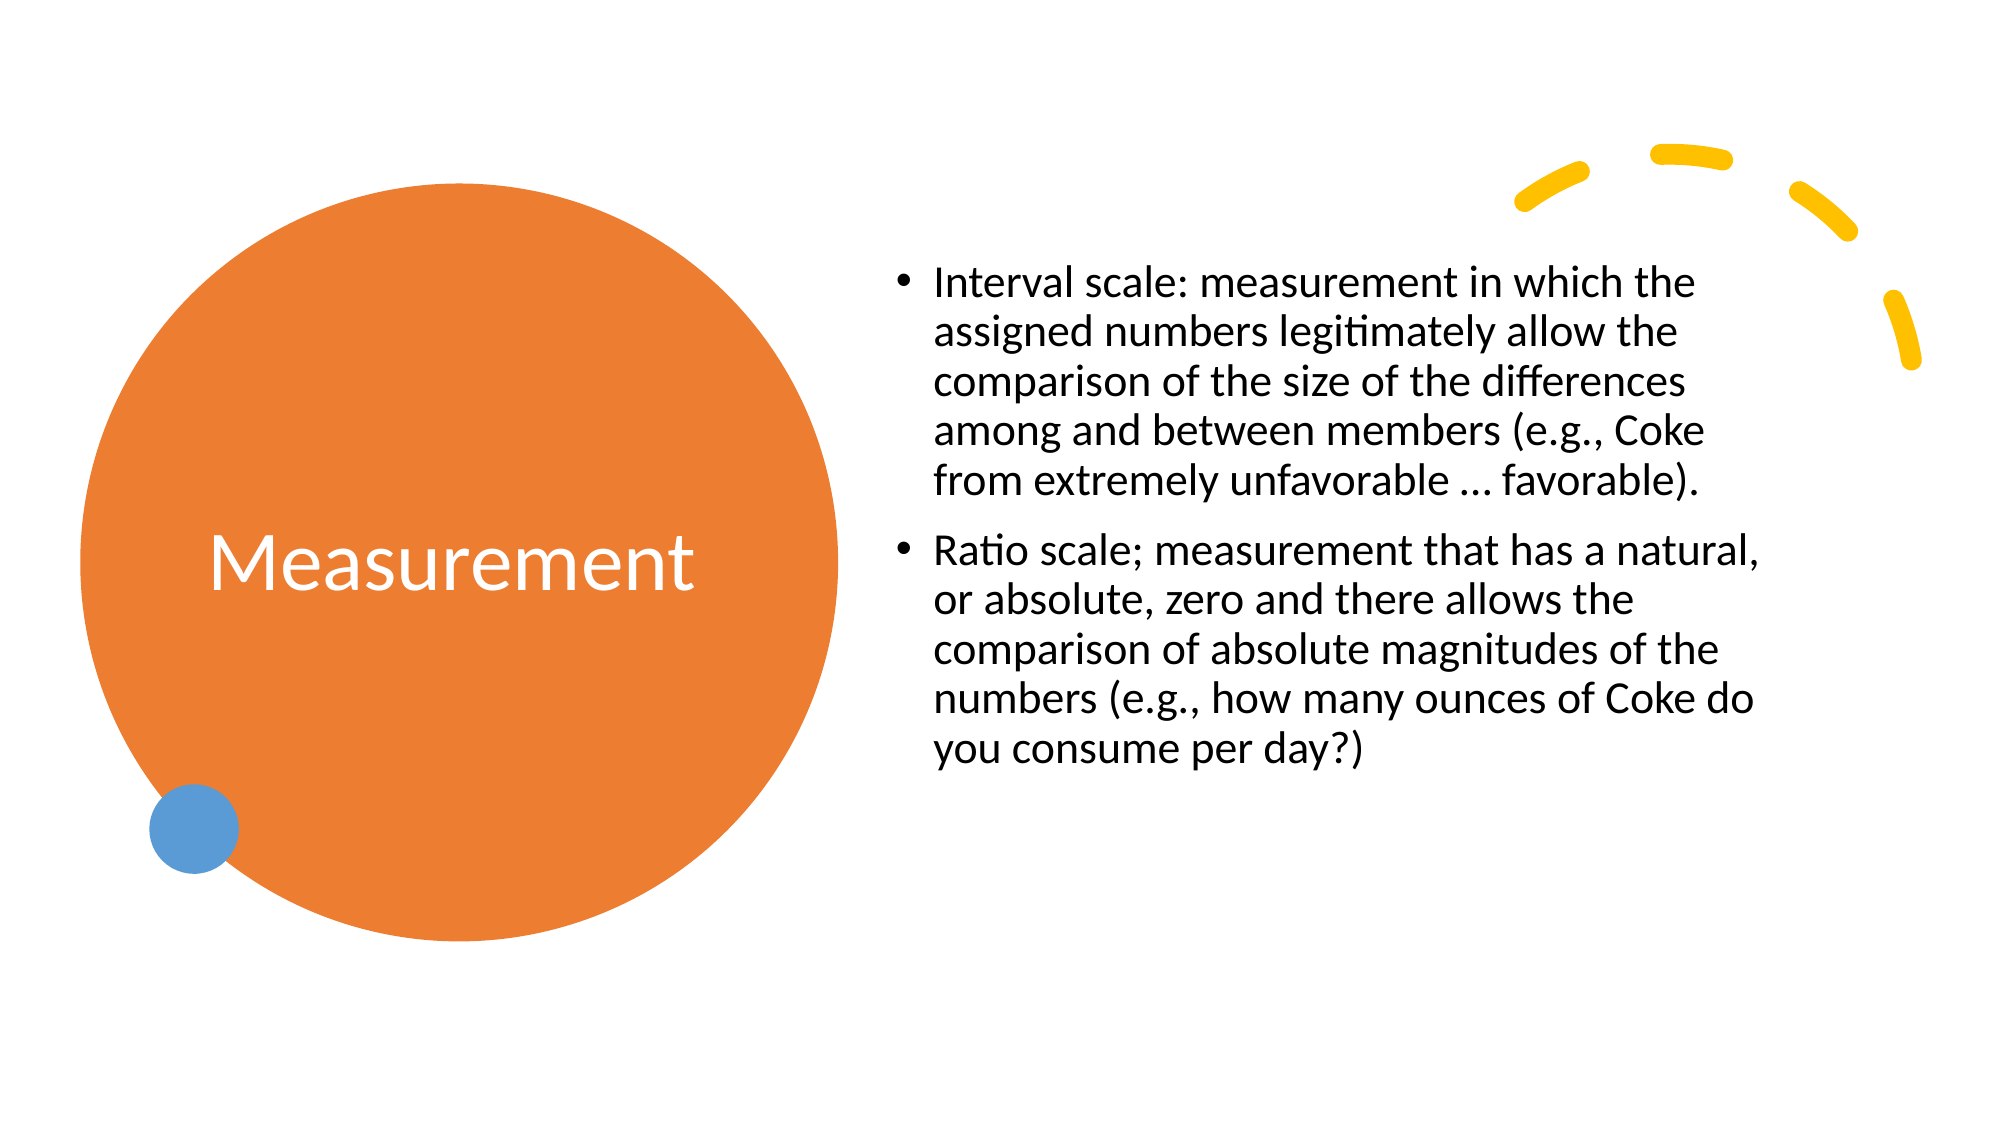

# Measurement
Interval scale: measurement in which the assigned numbers legitimately allow the comparison of the size of the differences among and between members (e.g., Coke from extremely unfavorable … favorable).
Ratio scale; measurement that has a natural, or absolute, zero and there allows the comparison of absolute magnitudes of the numbers (e.g., how many ounces of Coke do you consume per day?)